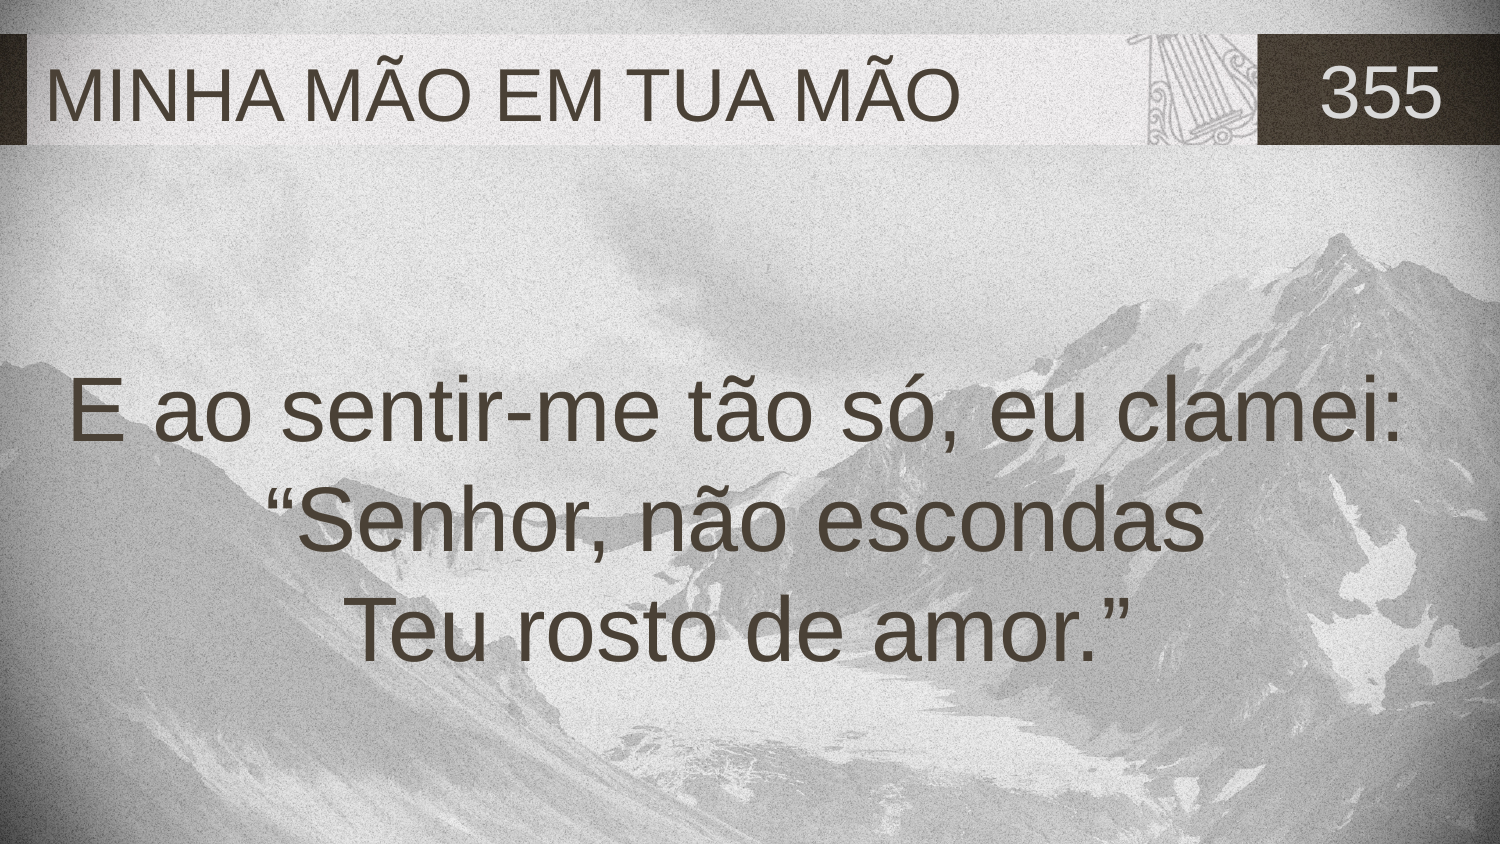

# MINHA MÃO EM TUA MÃO
355
E ao sentir-me tão só, eu clamei:
“Senhor, não escondas
Teu rosto de amor.”